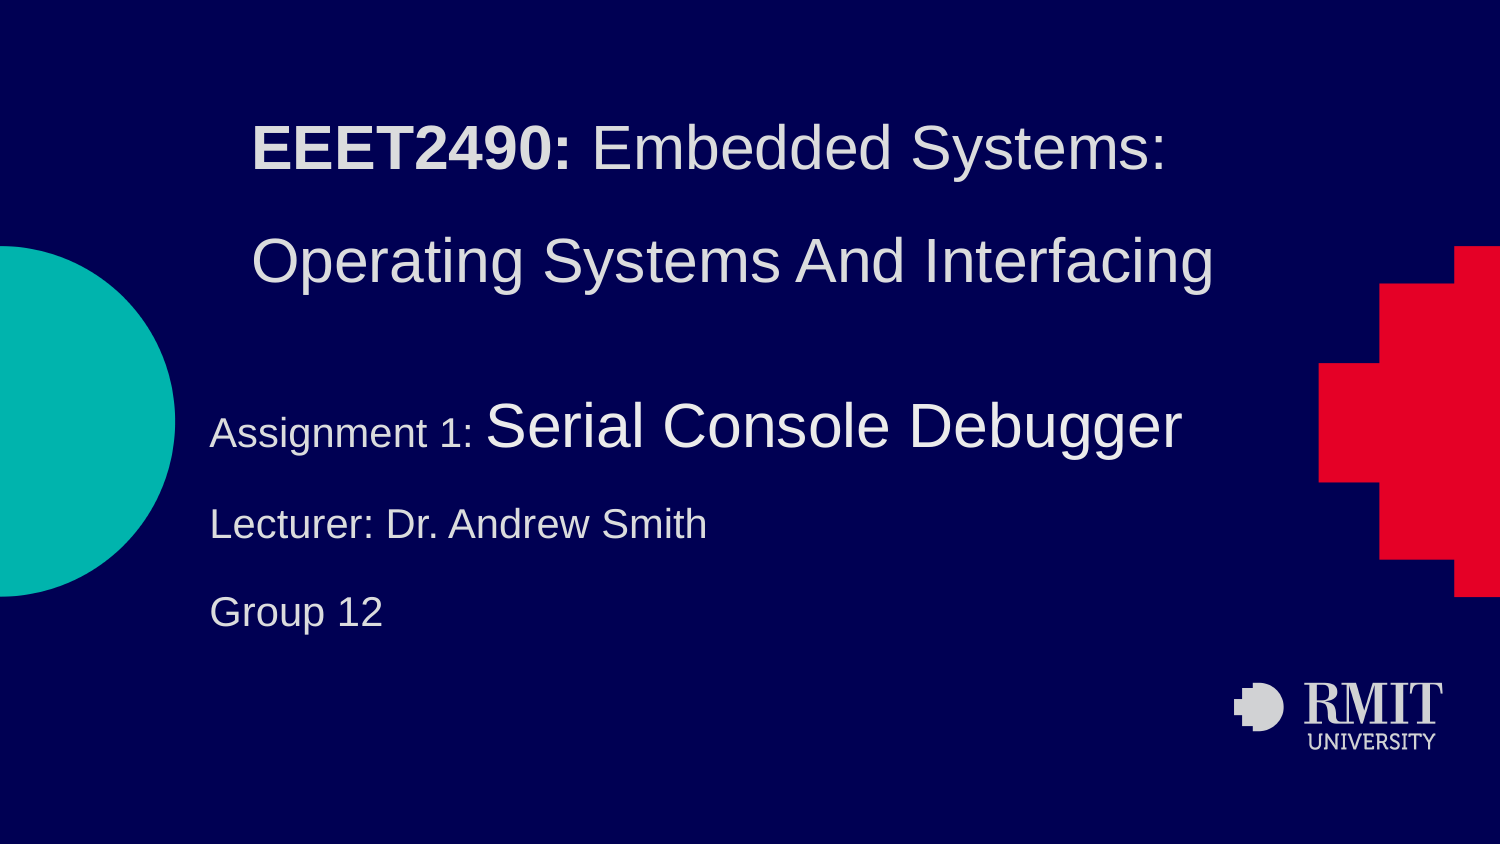

# EEET2490: Embedded Systems: Operating Systems And Interfacing

Assignment 1: Serial Console Debugger
Lecturer: Dr. Andrew Smith
Group 12